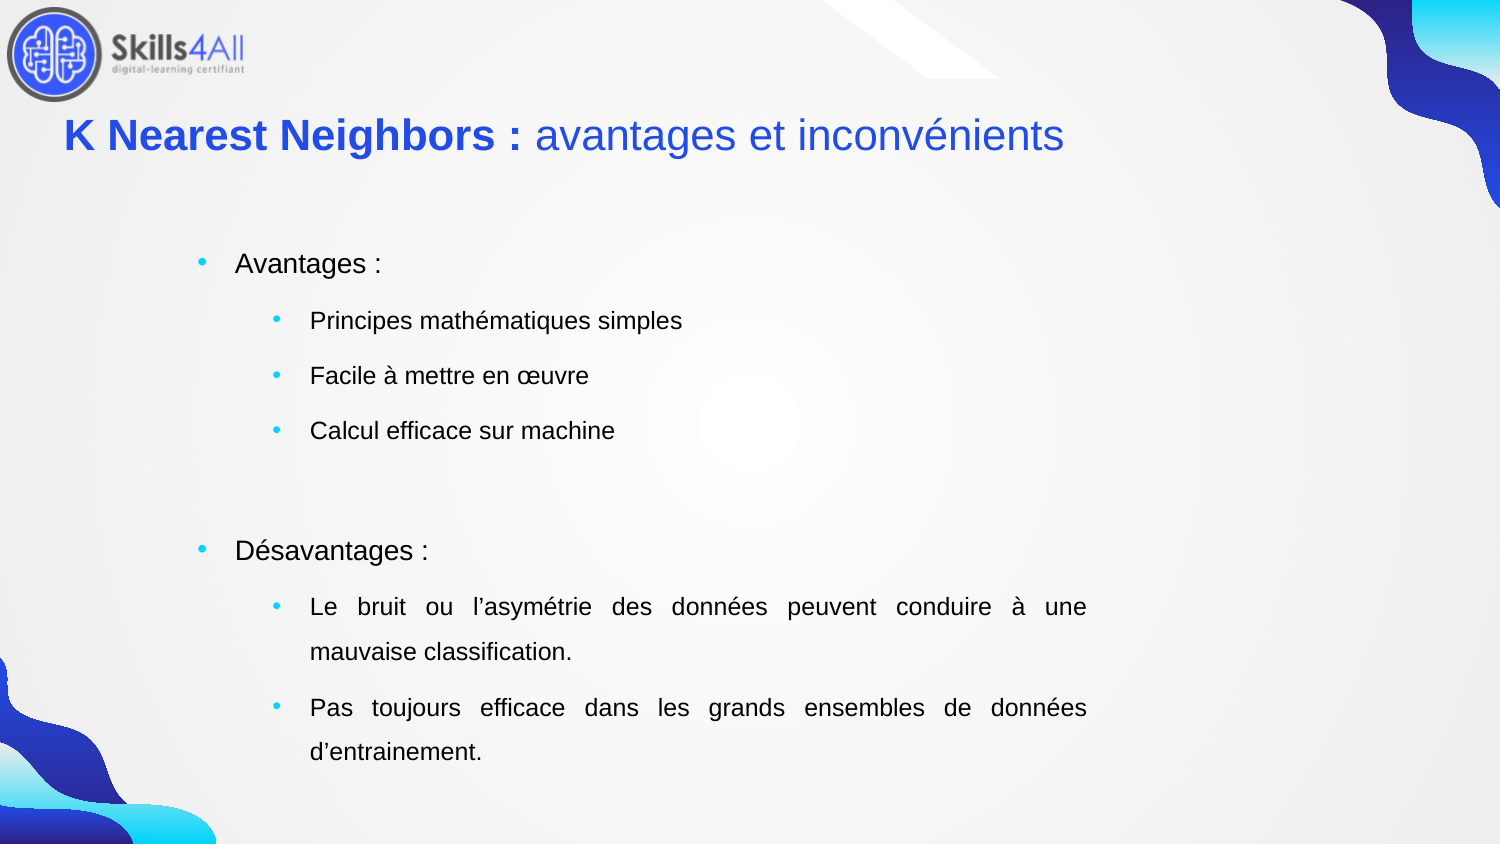

207
# K Nearest Neighbors : avantages et inconvénients
Avantages :
Principes mathématiques simples
Facile à mettre en œuvre
Calcul efficace sur machine

Désavantages :
Le bruit ou l’asymétrie des données peuvent conduire à une mauvaise classification.
Pas toujours efficace dans les grands ensembles de données d’entrainement.